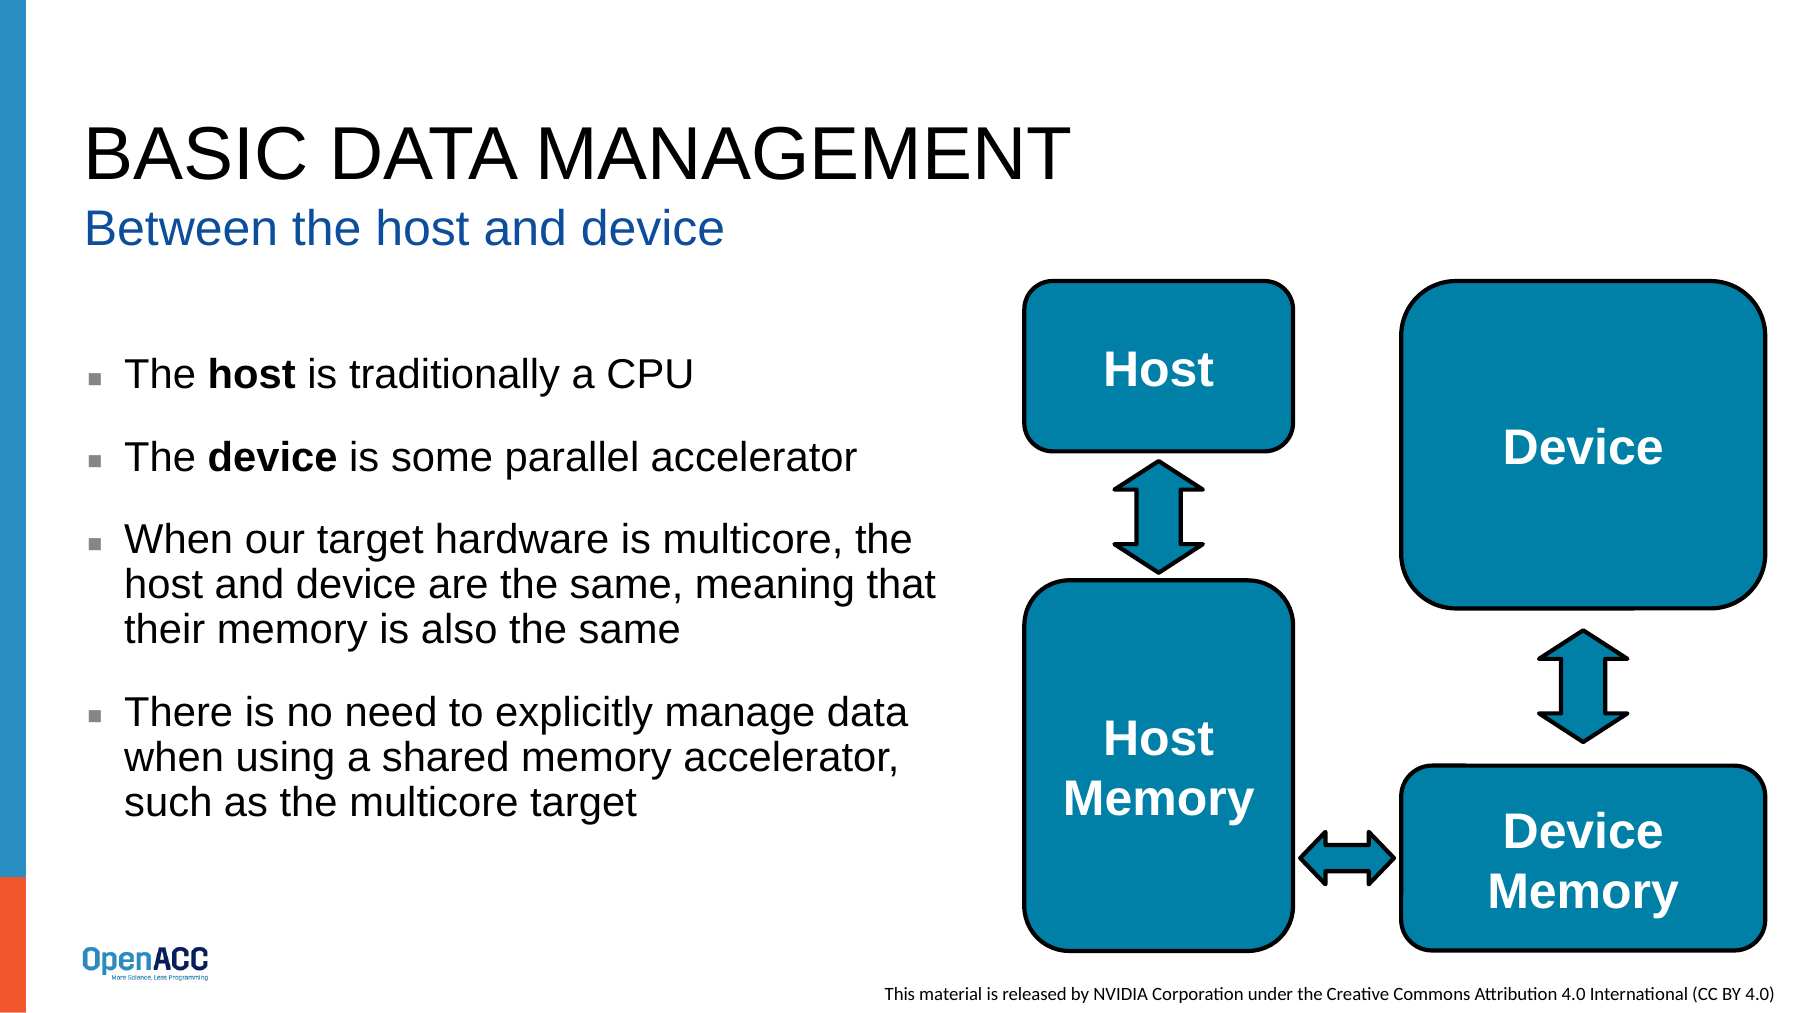

# BASIC DATA MANAGEMENT
Between the host and device
Device
Host
The host is traditionally a CPU
The device is some parallel accelerator
When our target hardware is multicore, the host and device are the same, meaning that their memory is also the same
There is no need to explicitly manage data when using a shared memory accelerator, such as the multicore target

Host Memory

Device Memory